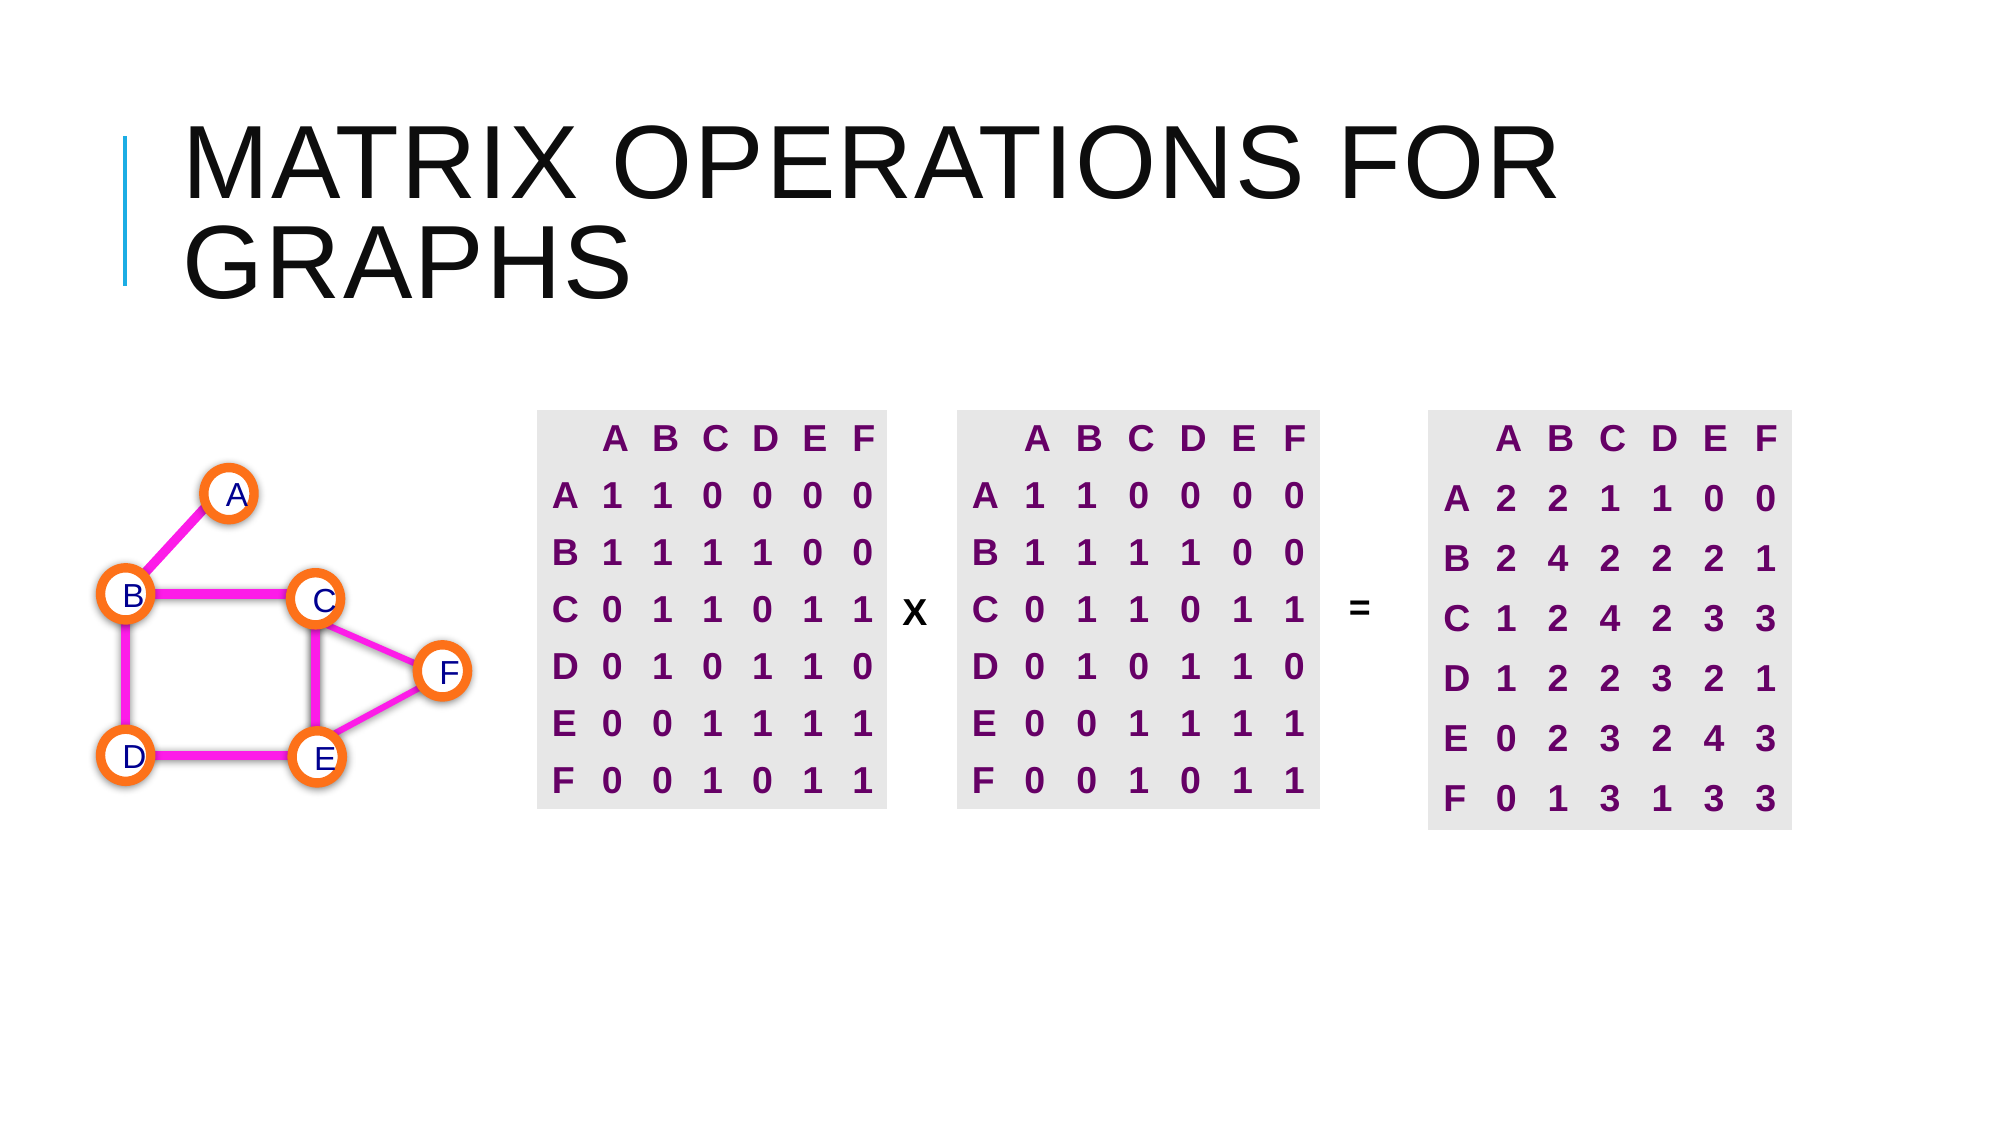

# MATRIX Operations for Graphs
|  | A | B | C | D | E | F |
| --- | --- | --- | --- | --- | --- | --- |
| A | 1 | 1 | 0 | 0 | 0 | 0 |
| B | 1 | 1 | 1 | 1 | 0 | 0 |
| C | 0 | 1 | 1 | 0 | 1 | 1 |
| D | 0 | 1 | 0 | 1 | 1 | 0 |
| E | 0 | 0 | 1 | 1 | 1 | 1 |
| F | 0 | 0 | 1 | 0 | 1 | 1 |
|  | A | B | C | D | E | F |
| --- | --- | --- | --- | --- | --- | --- |
| A | 1 | 1 | 0 | 0 | 0 | 0 |
| B | 1 | 1 | 1 | 1 | 0 | 0 |
| C | 0 | 1 | 1 | 0 | 1 | 1 |
| D | 0 | 1 | 0 | 1 | 1 | 0 |
| E | 0 | 0 | 1 | 1 | 1 | 1 |
| F | 0 | 0 | 1 | 0 | 1 | 1 |
|  | A | B | C | D | E | F |
| --- | --- | --- | --- | --- | --- | --- |
| A | 2 | 2 | 1 | 1 | 0 | 0 |
| B | 2 | 4 | 2 | 2 | 2 | 1 |
| C | 1 | 2 | 4 | 2 | 3 | 3 |
| D | 1 | 2 | 2 | 3 | 2 | 1 |
| E | 0 | 2 | 3 | 2 | 4 | 3 |
| F | 0 | 1 | 3 | 1 | 3 | 3 |
A
B
C

F
D
E
=
X